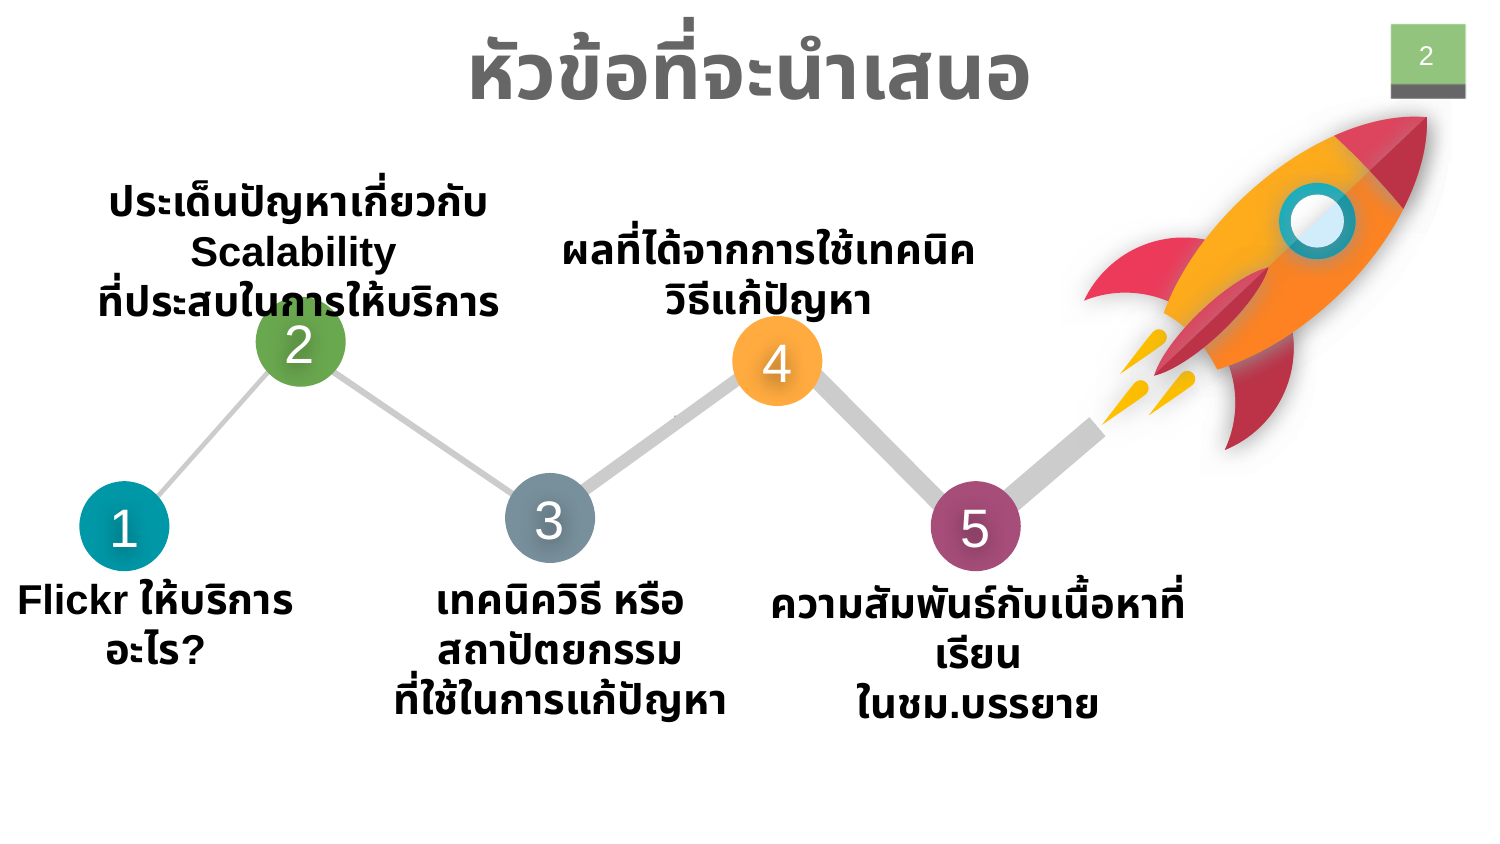

หัวข้อที่จะนำเสนอ

2

ประเด็นปัญหาเกี่ยวกับ Scalability
ที่ประสบในการให้บริการ
ผลที่ได้จากการใช้เทคนิควิธีแก้ปัญหา

2

4

3
1
5
Flickr ให้บริการอะไร?

เทคนิควิธี หรือสถาปัตยกรรม
ที่ใช้ในการแก้ปัญหา
ความสัมพันธ์กับเนื้อหาที่เรียน
ในชม.บรรยาย